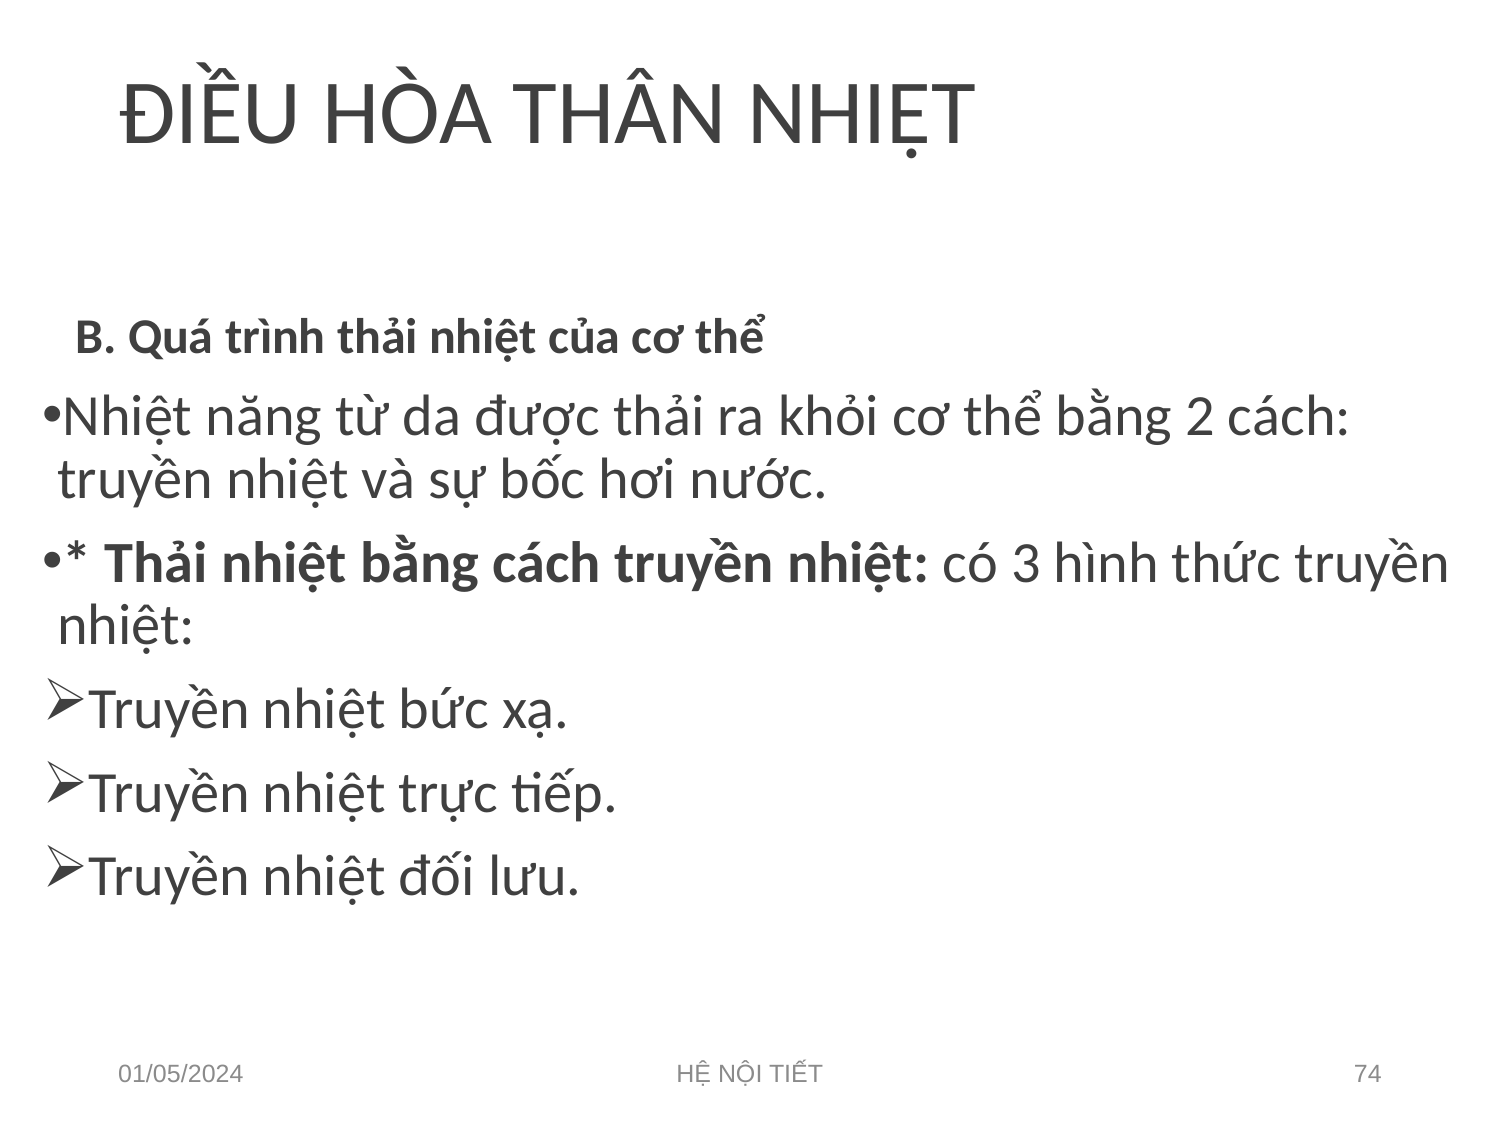

# ĐIỀU HÒA THÂN NHIỆT
B. Quá trình thải nhiệt của cơ thể
Nhiệt năng từ da được thải ra khỏi cơ thể bằng 2 cách: truyền nhiệt và sự bốc hơi nước.
* Thải nhiệt bằng cách truyền nhiệt: có 3 hình thức truyền nhiệt:
Truyền nhiệt bức xạ.
Truyền nhiệt trực tiếp.
Truyền nhiệt đối lưu.

01/05/2024
HỆ NỘI TIẾT
74